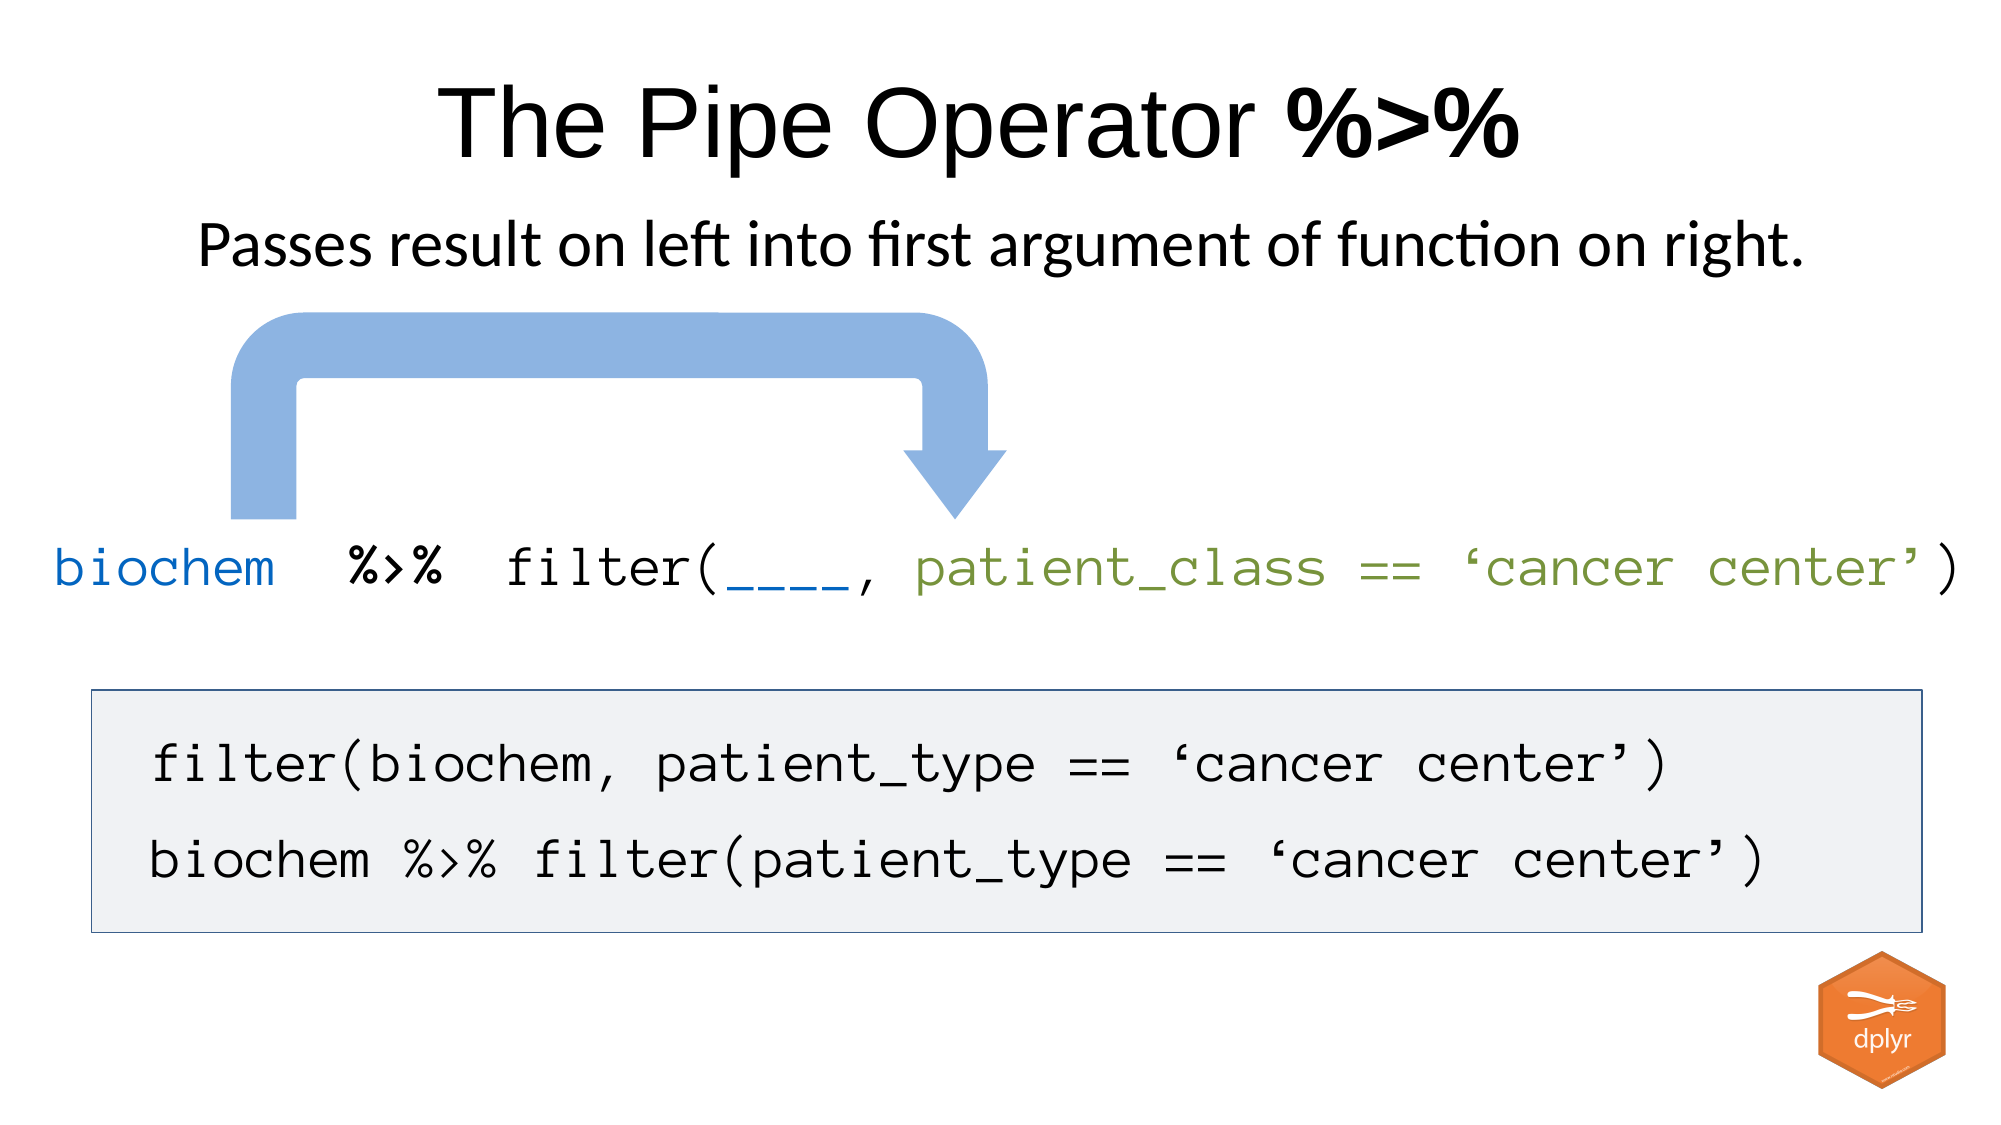

# The Pipe Operator %>%
Passes result on left into first argument of function on right.

%>%
biochem
filter(____, patient_class == ‘cancer center’)

filter(biochem, patient_type == ‘cancer center’)
biochem %>% filter(patient_type == ‘cancer center’)